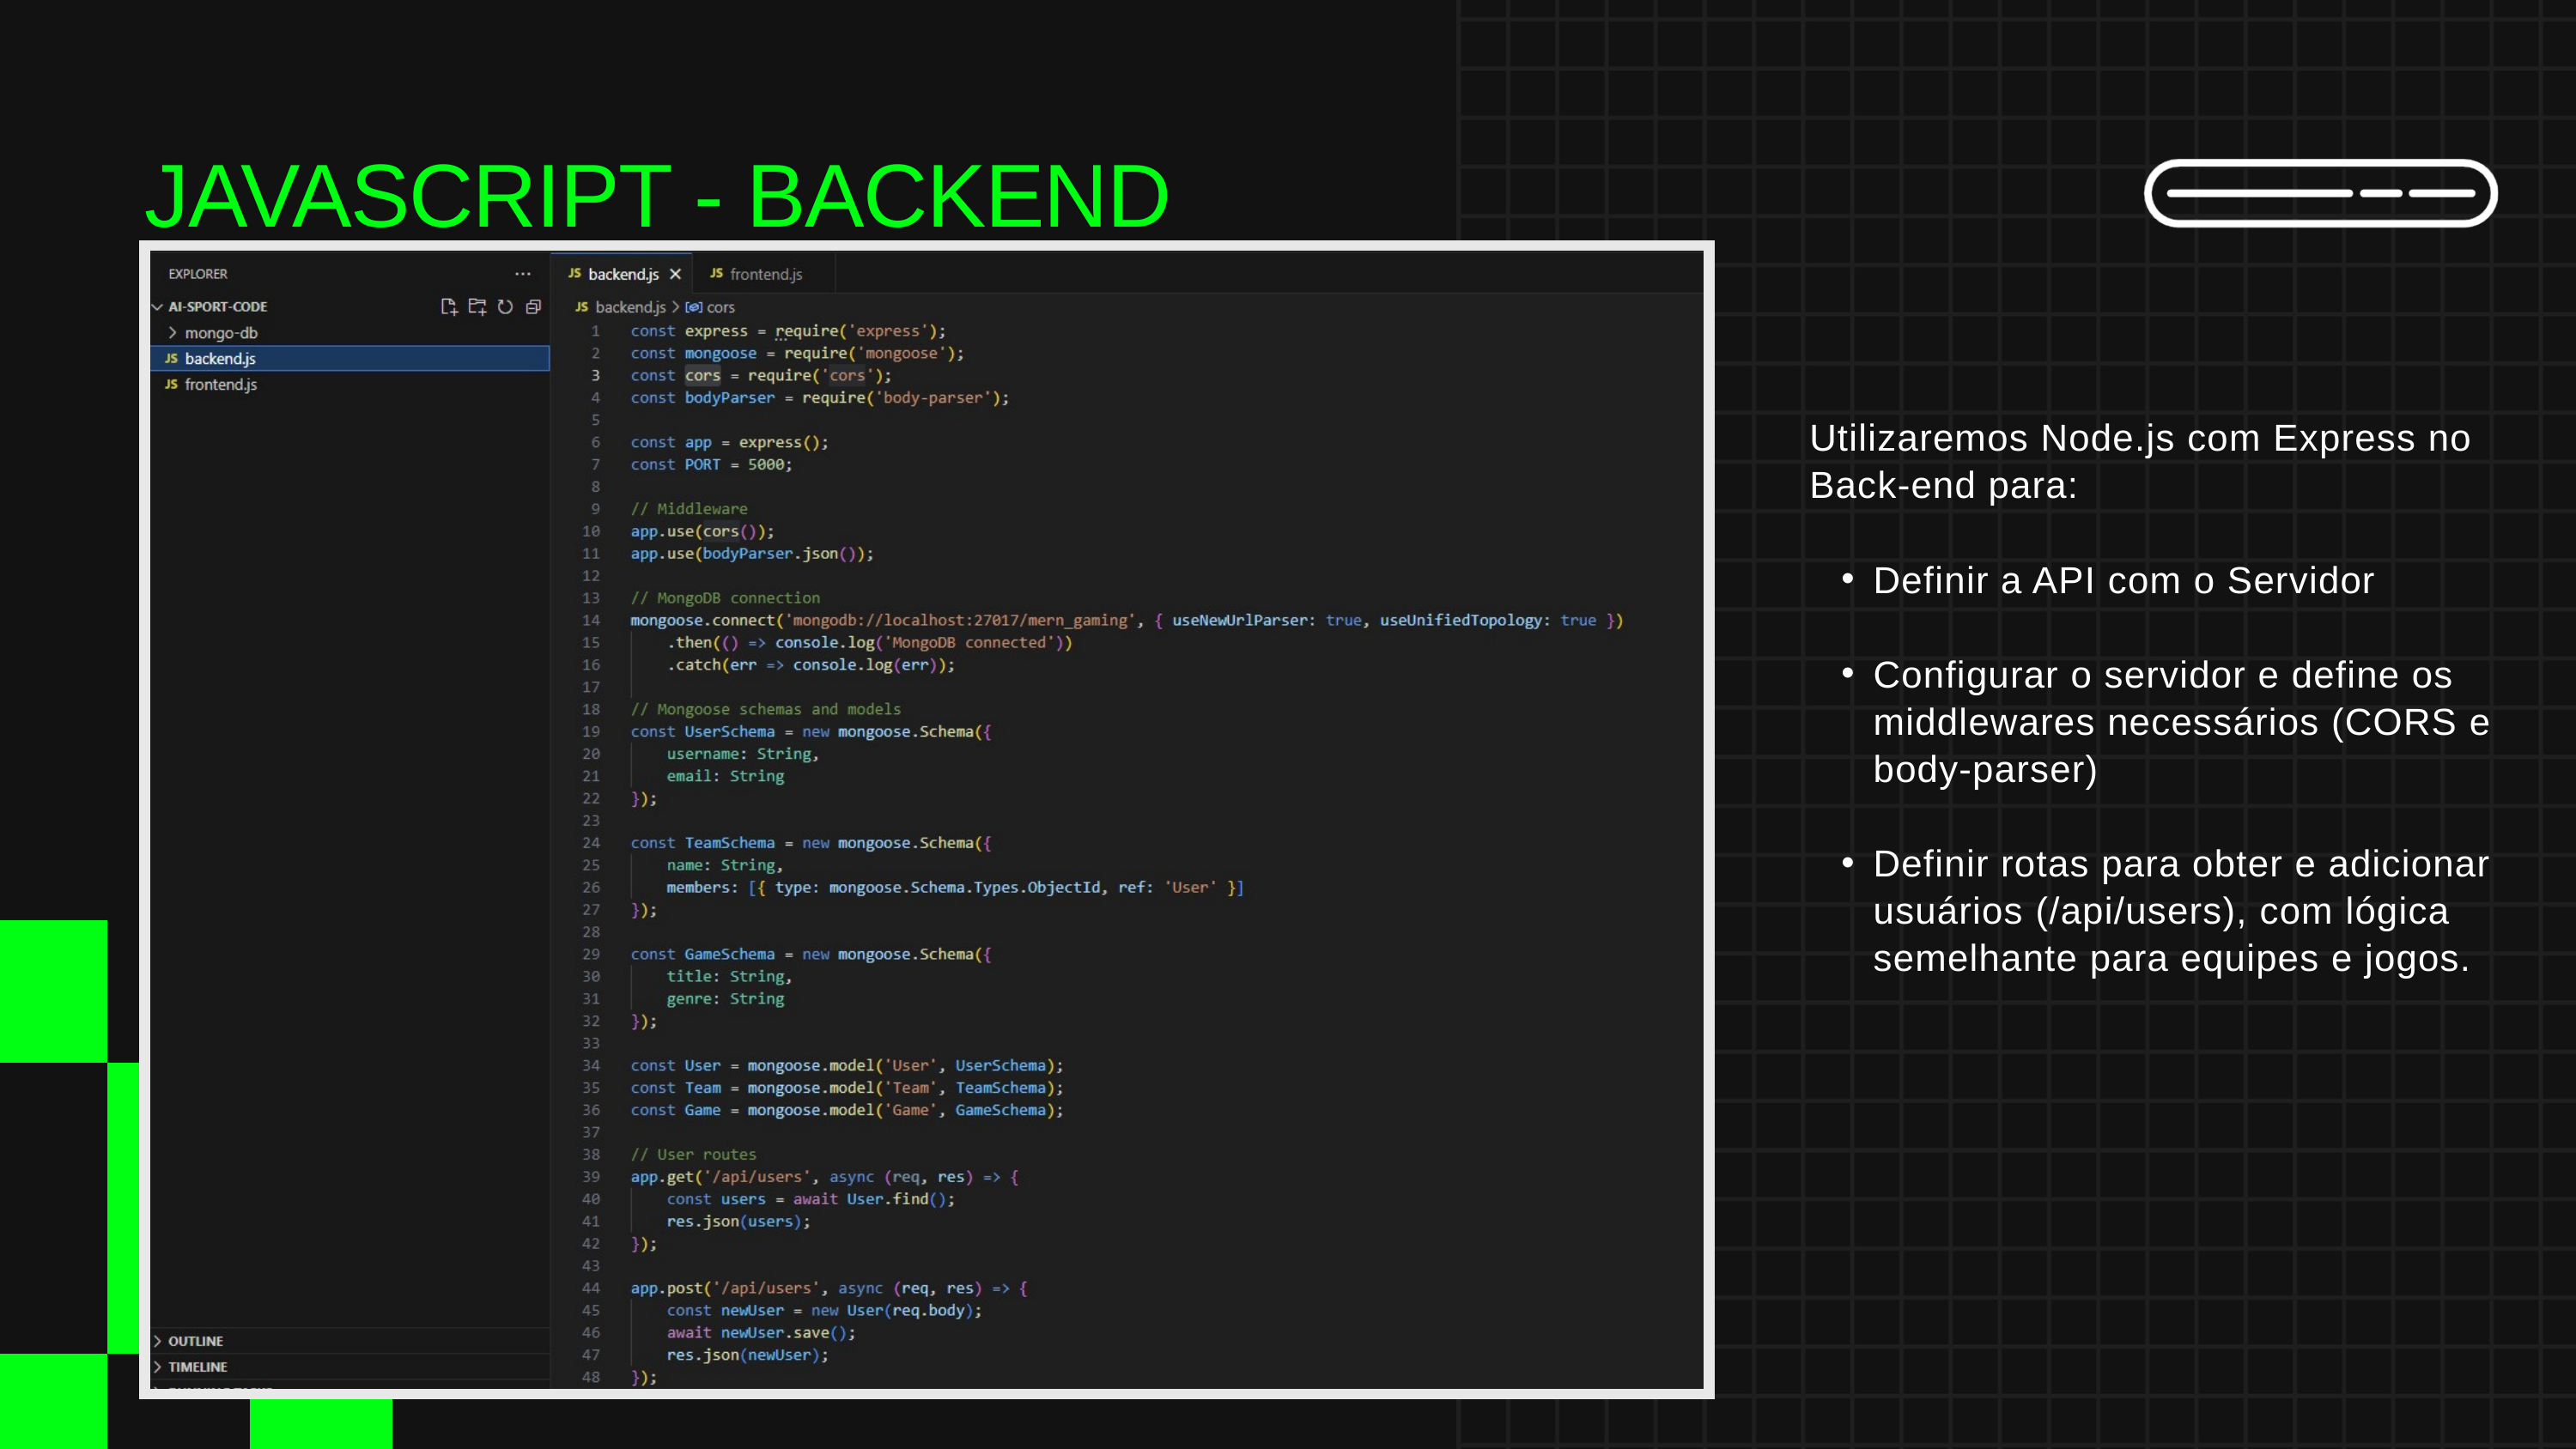

JAVASCRIPT - BACKEND

Utilizaremos Node.js com Express no Back-end para:

Definir a API com o Servidor

Configurar o servidor e define os middlewares necessários (CORS e body-parser)

Definir rotas para obter e adicionar usuários (/api/users), com lógica semelhante para equipes e jogos.